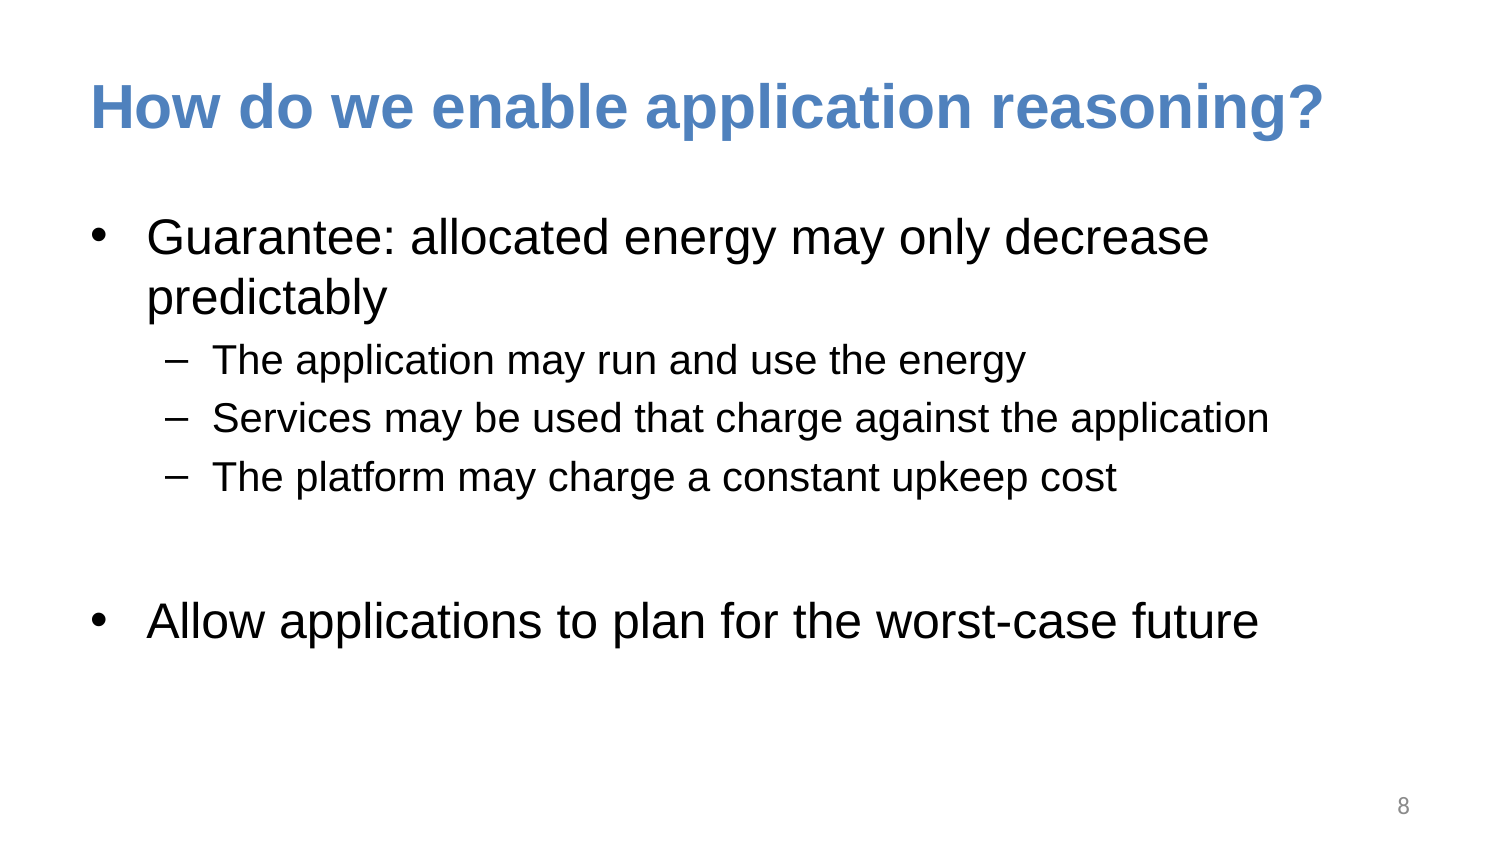

# How do we enable application reasoning?
Guarantee: allocated energy may only decrease predictably
The application may run and use the energy
Services may be used that charge against the application
The platform may charge a constant upkeep cost

Allow applications to plan for the worst-case future
8